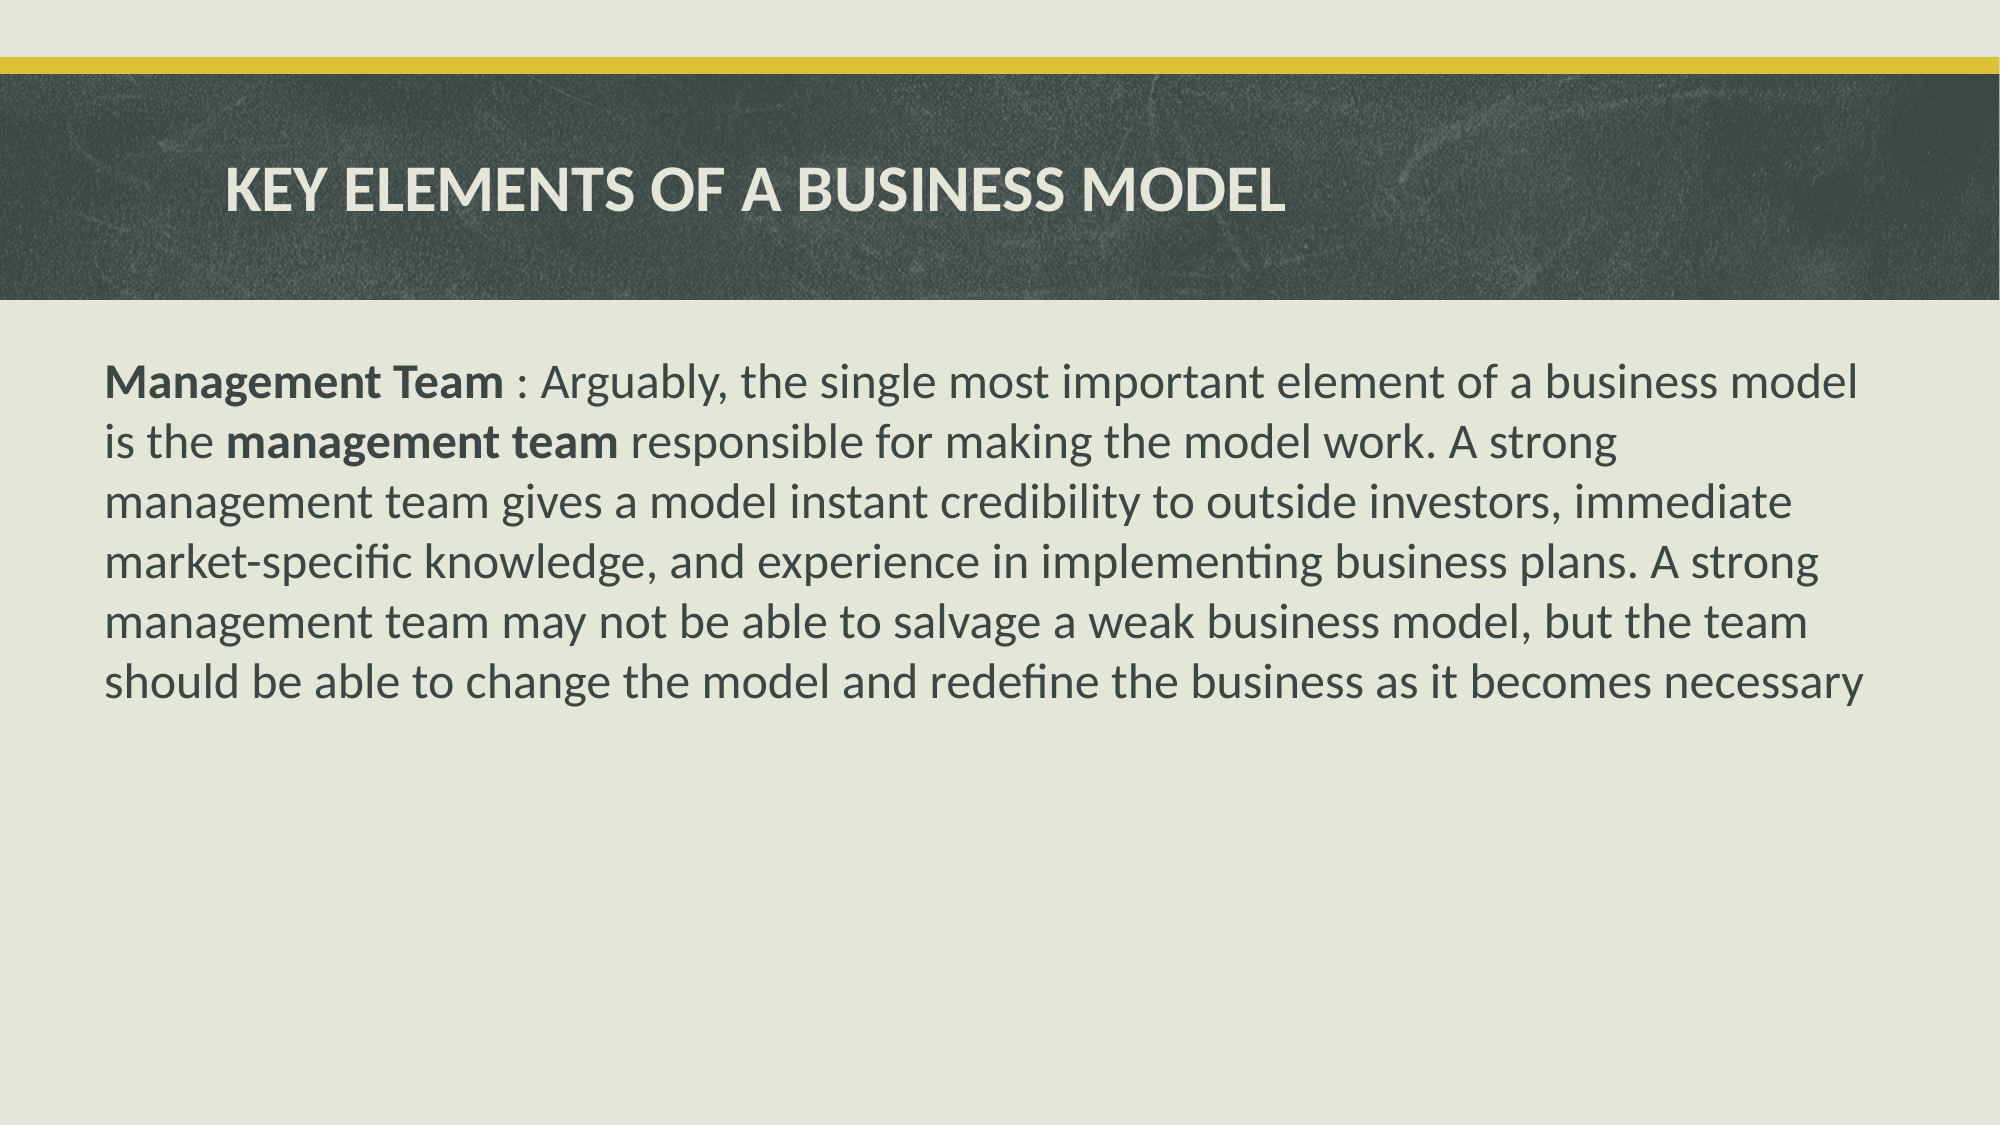

# KEY ELEMENTS OF A BUSINESS MODEL
Management Team : Arguably, the single most important element of a business model is the management team responsible for making the model work. A strong management team gives a model instant credibility to outside investors, immediate market-specific knowledge, and experience in implementing business plans. A strong management team may not be able to salvage a weak business model, but the team should be able to change the model and redefine the business as it becomes necessary